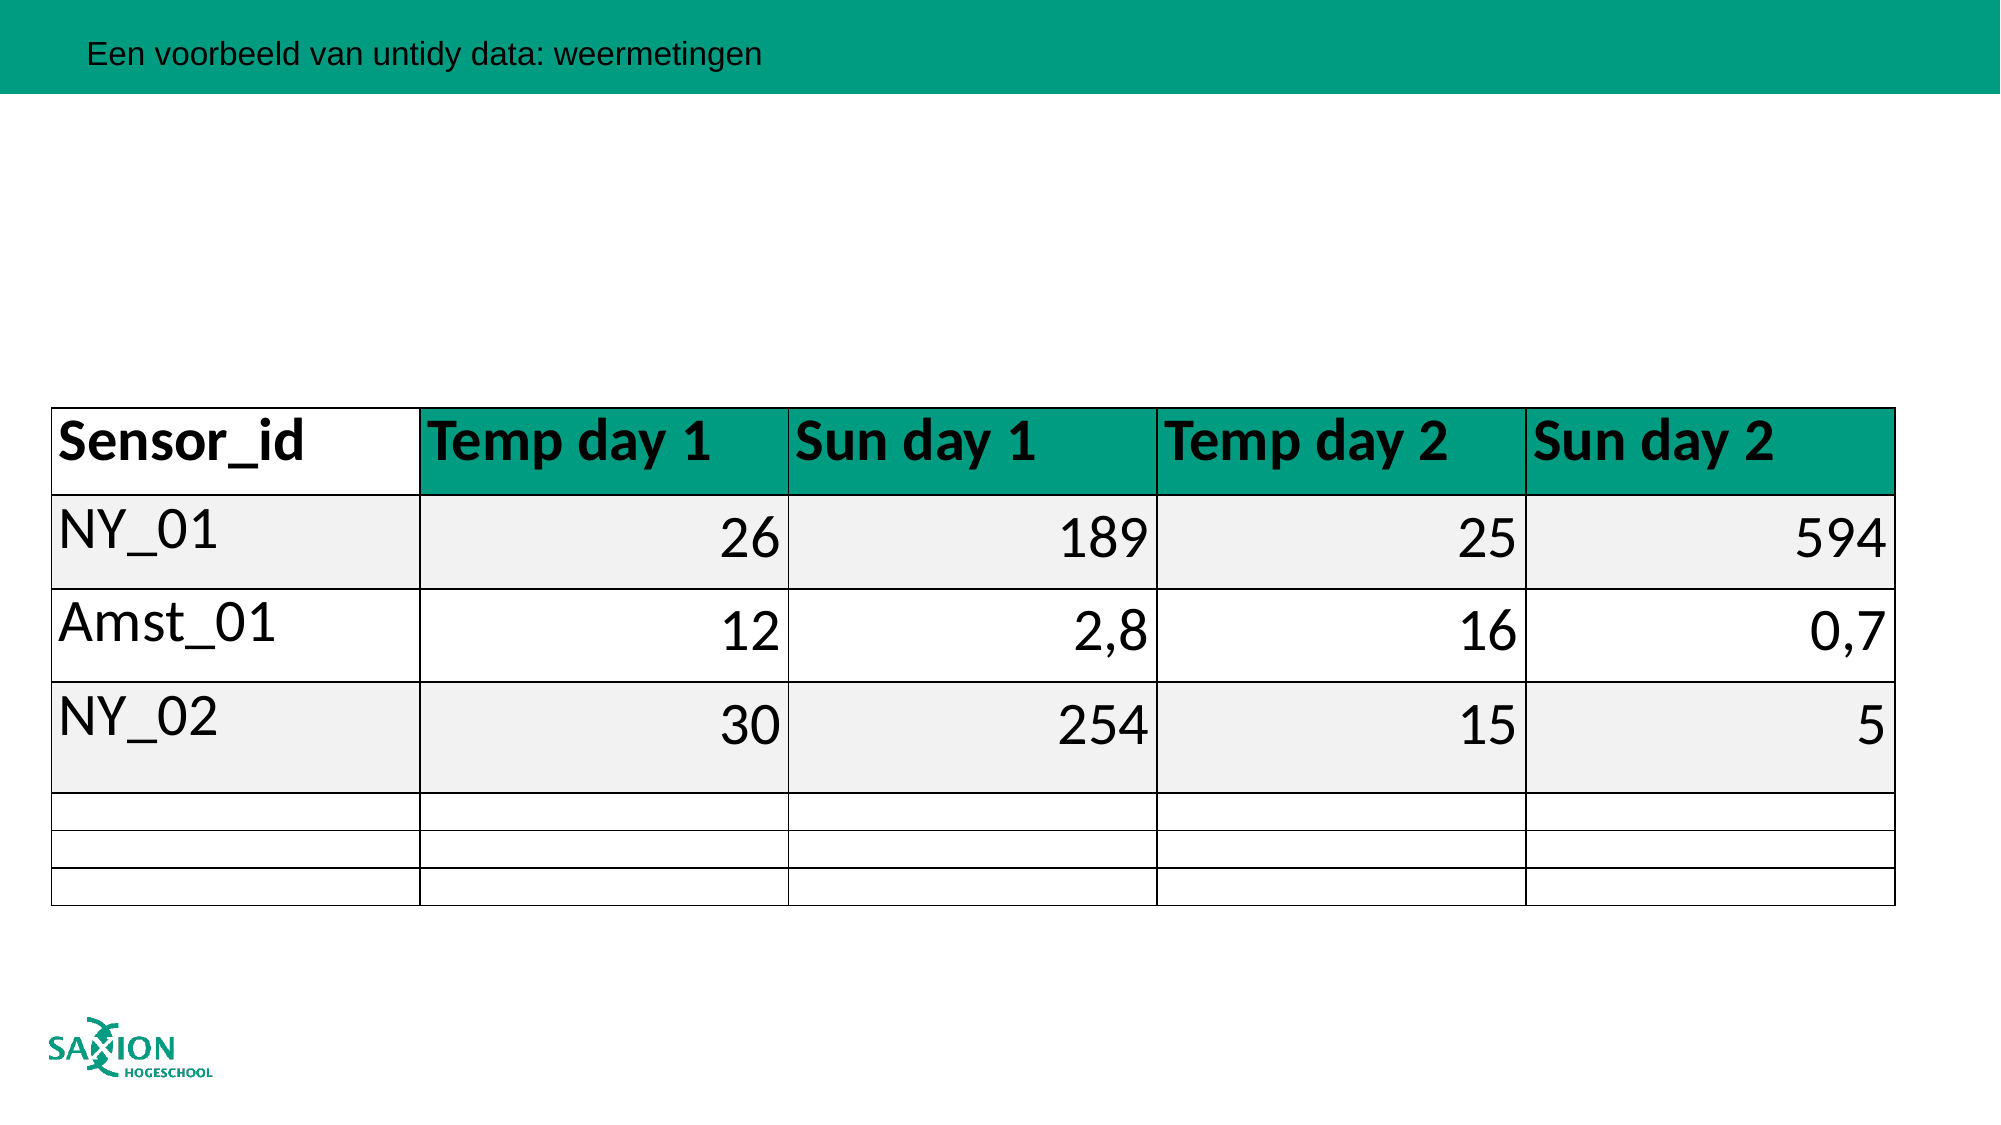

# Een voorbeeld van untidy data: weermetingen
| Sensor\_id | Temp day 1 | Sun day 1 | Temp day 2 | Sun day 2 |
| --- | --- | --- | --- | --- |
| NY\_01 | 26 | 189 | 25 | 594 |
| Amst\_01 | 12 | 2,8 | 16 | 0,7 |
| NY\_02 | 30 | 254 | 15 | 5 |
|  |  |  |  |  |
|  |  |  |  |  |
|  |  |  |  |  |